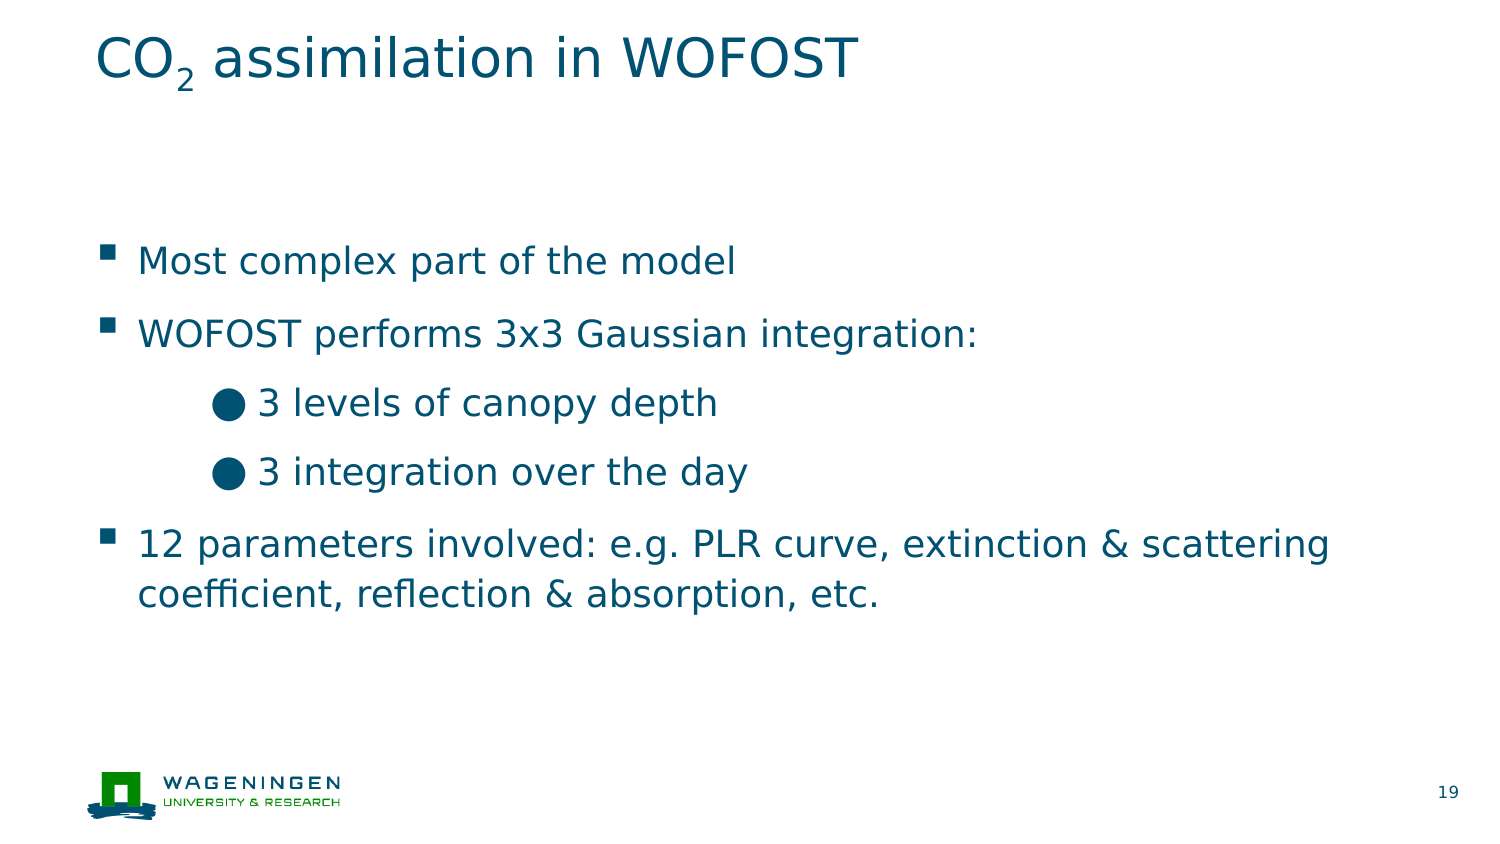

# CO2 assimilation in WOFOST
Most complex part of the model
WOFOST performs 3x3 Gaussian integration:
3 levels of canopy depth
3 integration over the day
12 parameters involved: e.g. PLR curve, extinction & scattering coefficient, reflection & absorption, etc.

19